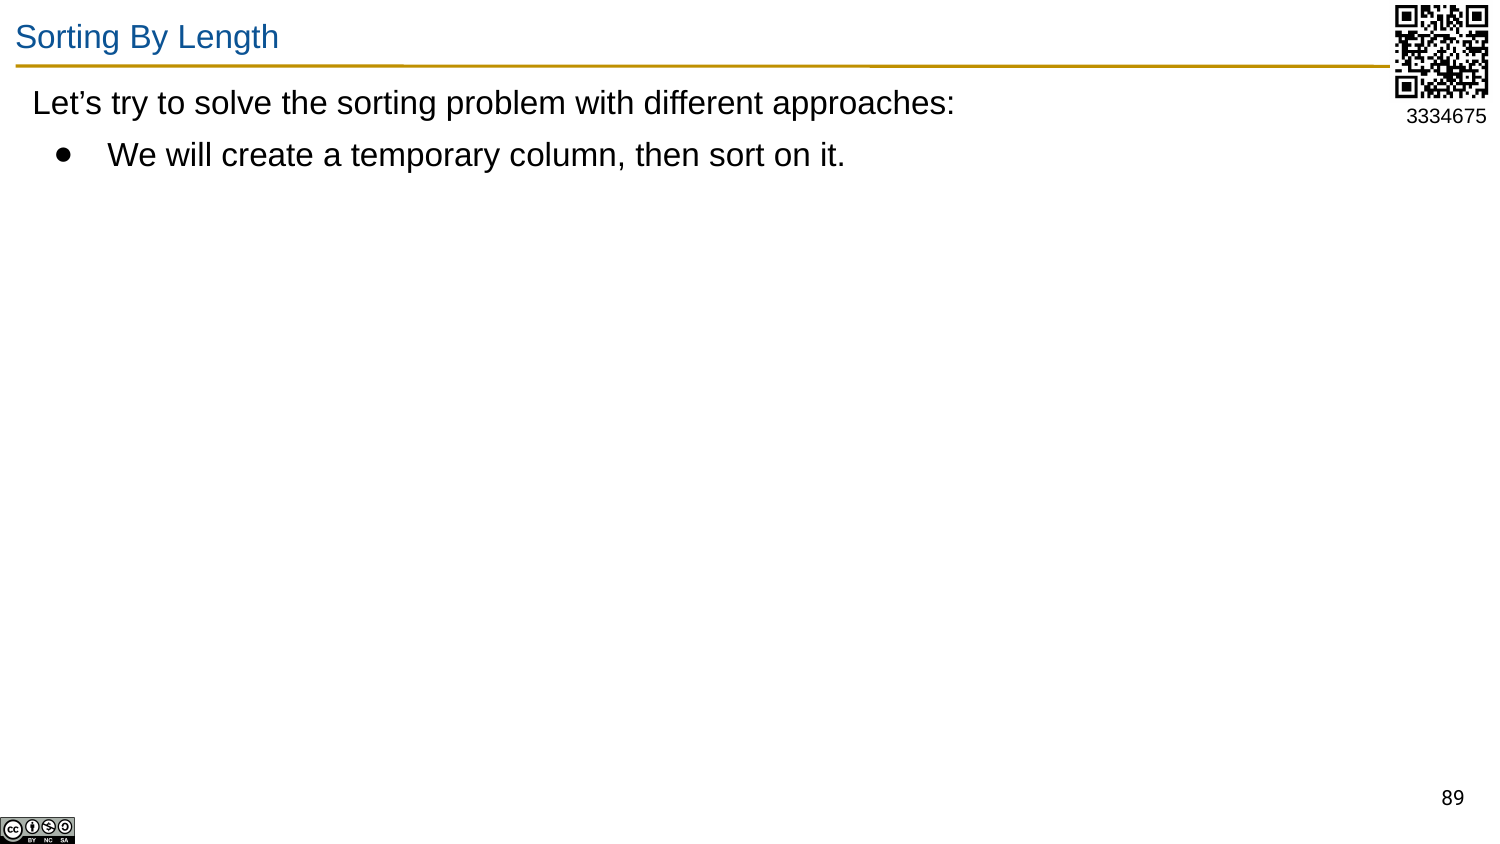

# Sorting By Length
Let’s try to solve the sorting problem with different approaches:
We will create a temporary column, then sort on it.

89